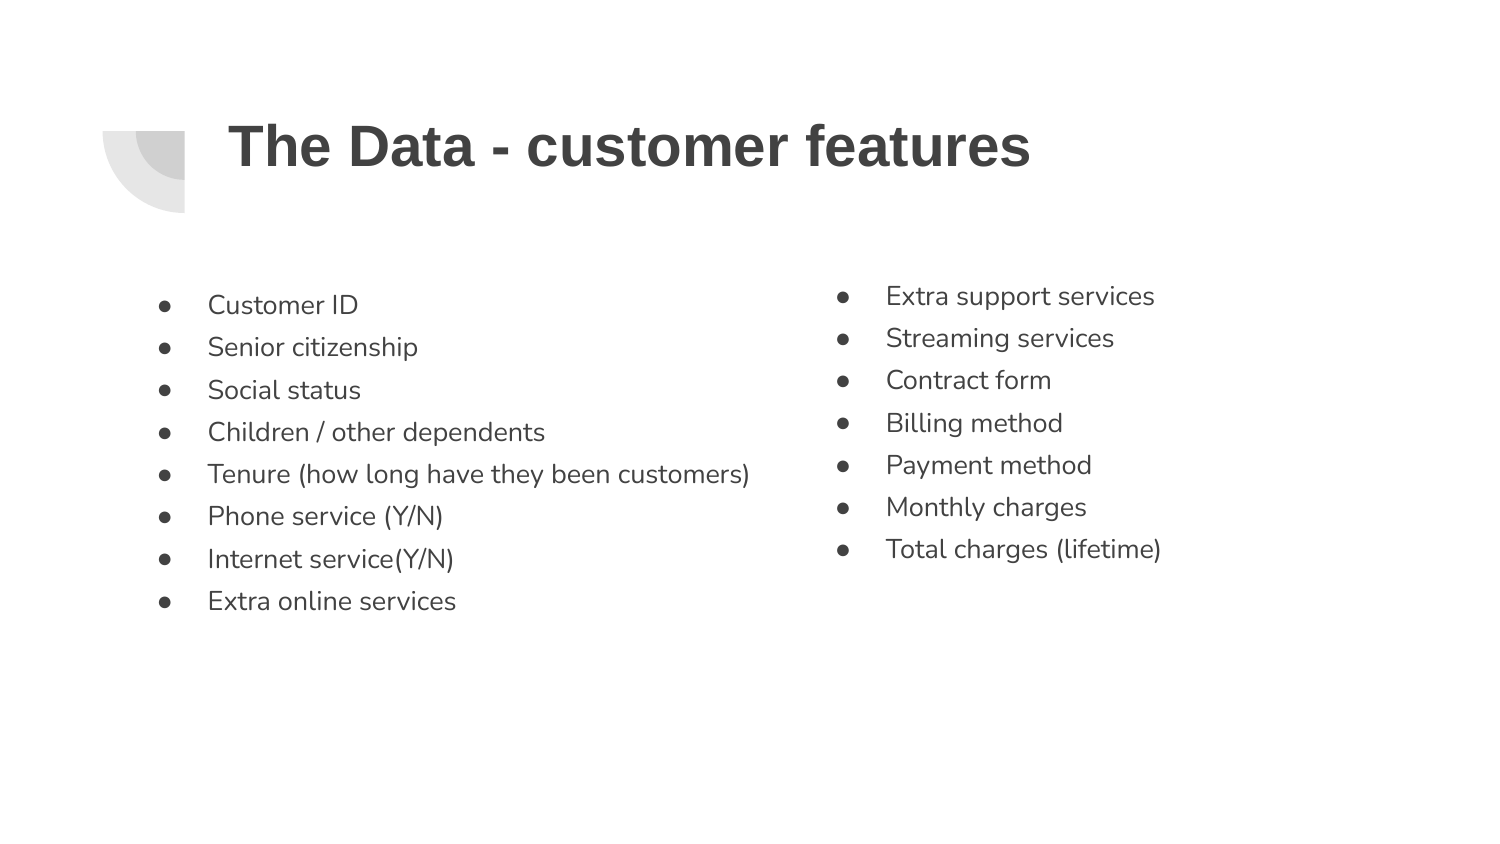

# The Data - customer features
Extra support services
Streaming services
Contract form
Billing method
Payment method
Monthly charges
Total charges (lifetime)

Customer ID
Senior citizenship
Social status
Children / other dependents
Tenure (how long have they been customers)
Phone service (Y/N)
Internet service(Y/N)
Extra online services